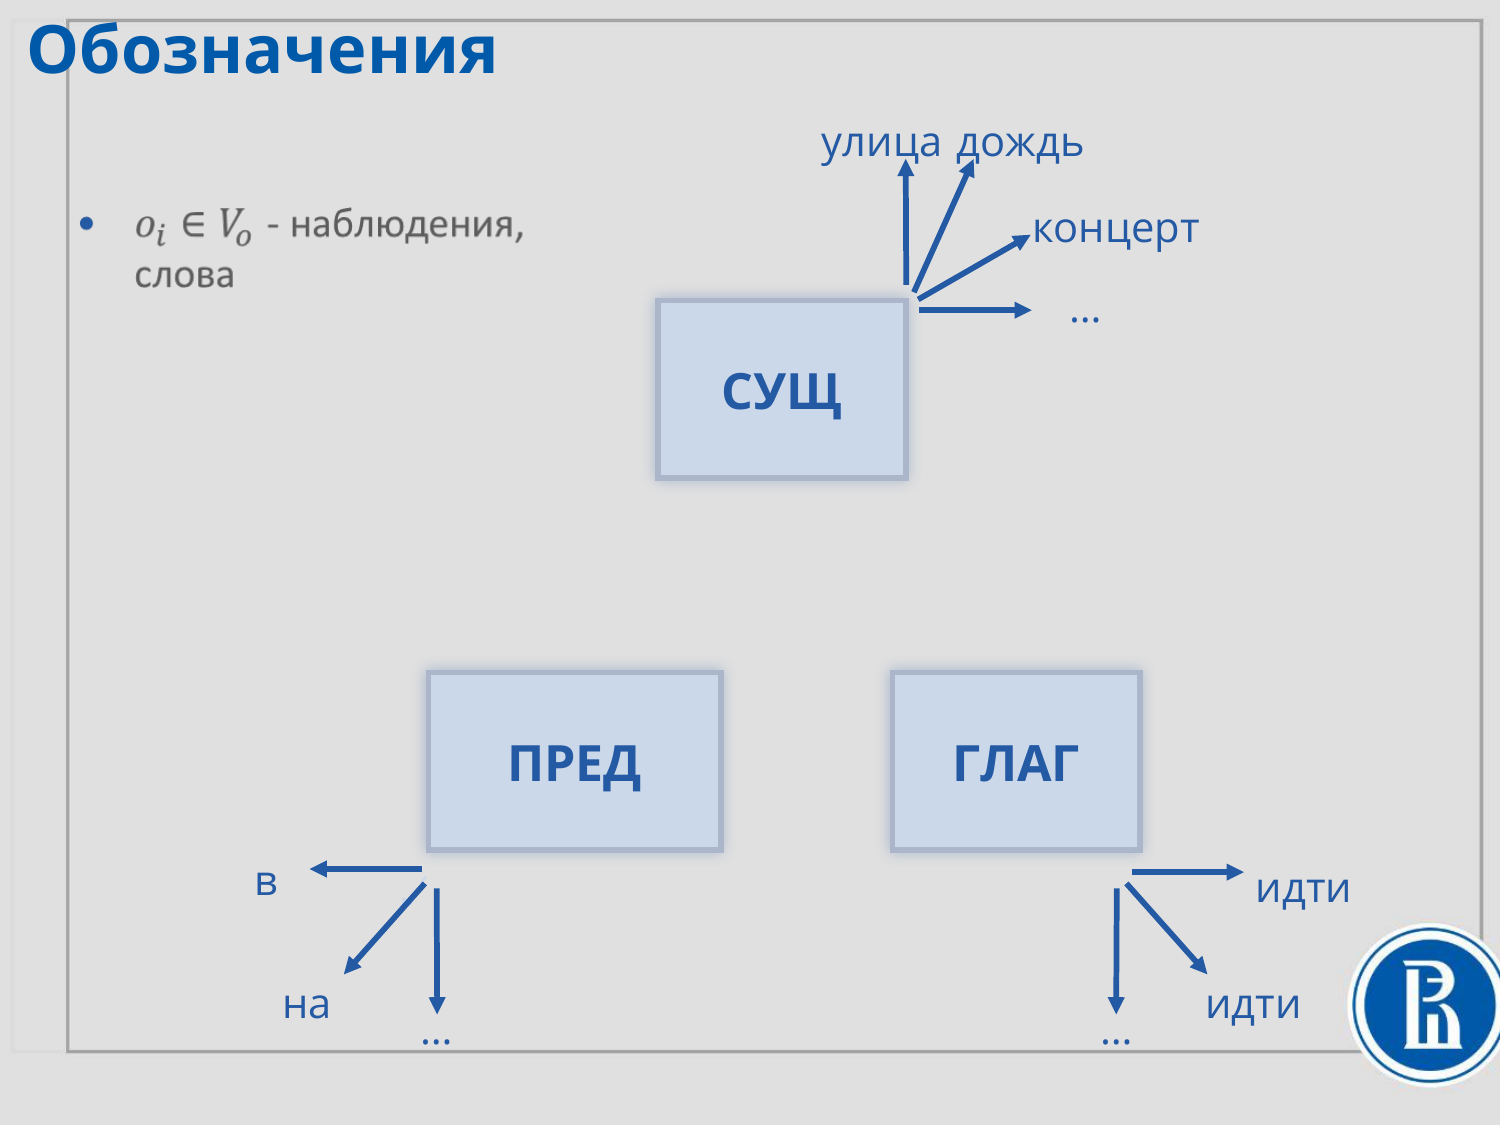

Обозначения
улица
дождь

концерт
…

СУЩ

ГЛАГ

ПРЕД
в
идти
на
идти
…
…